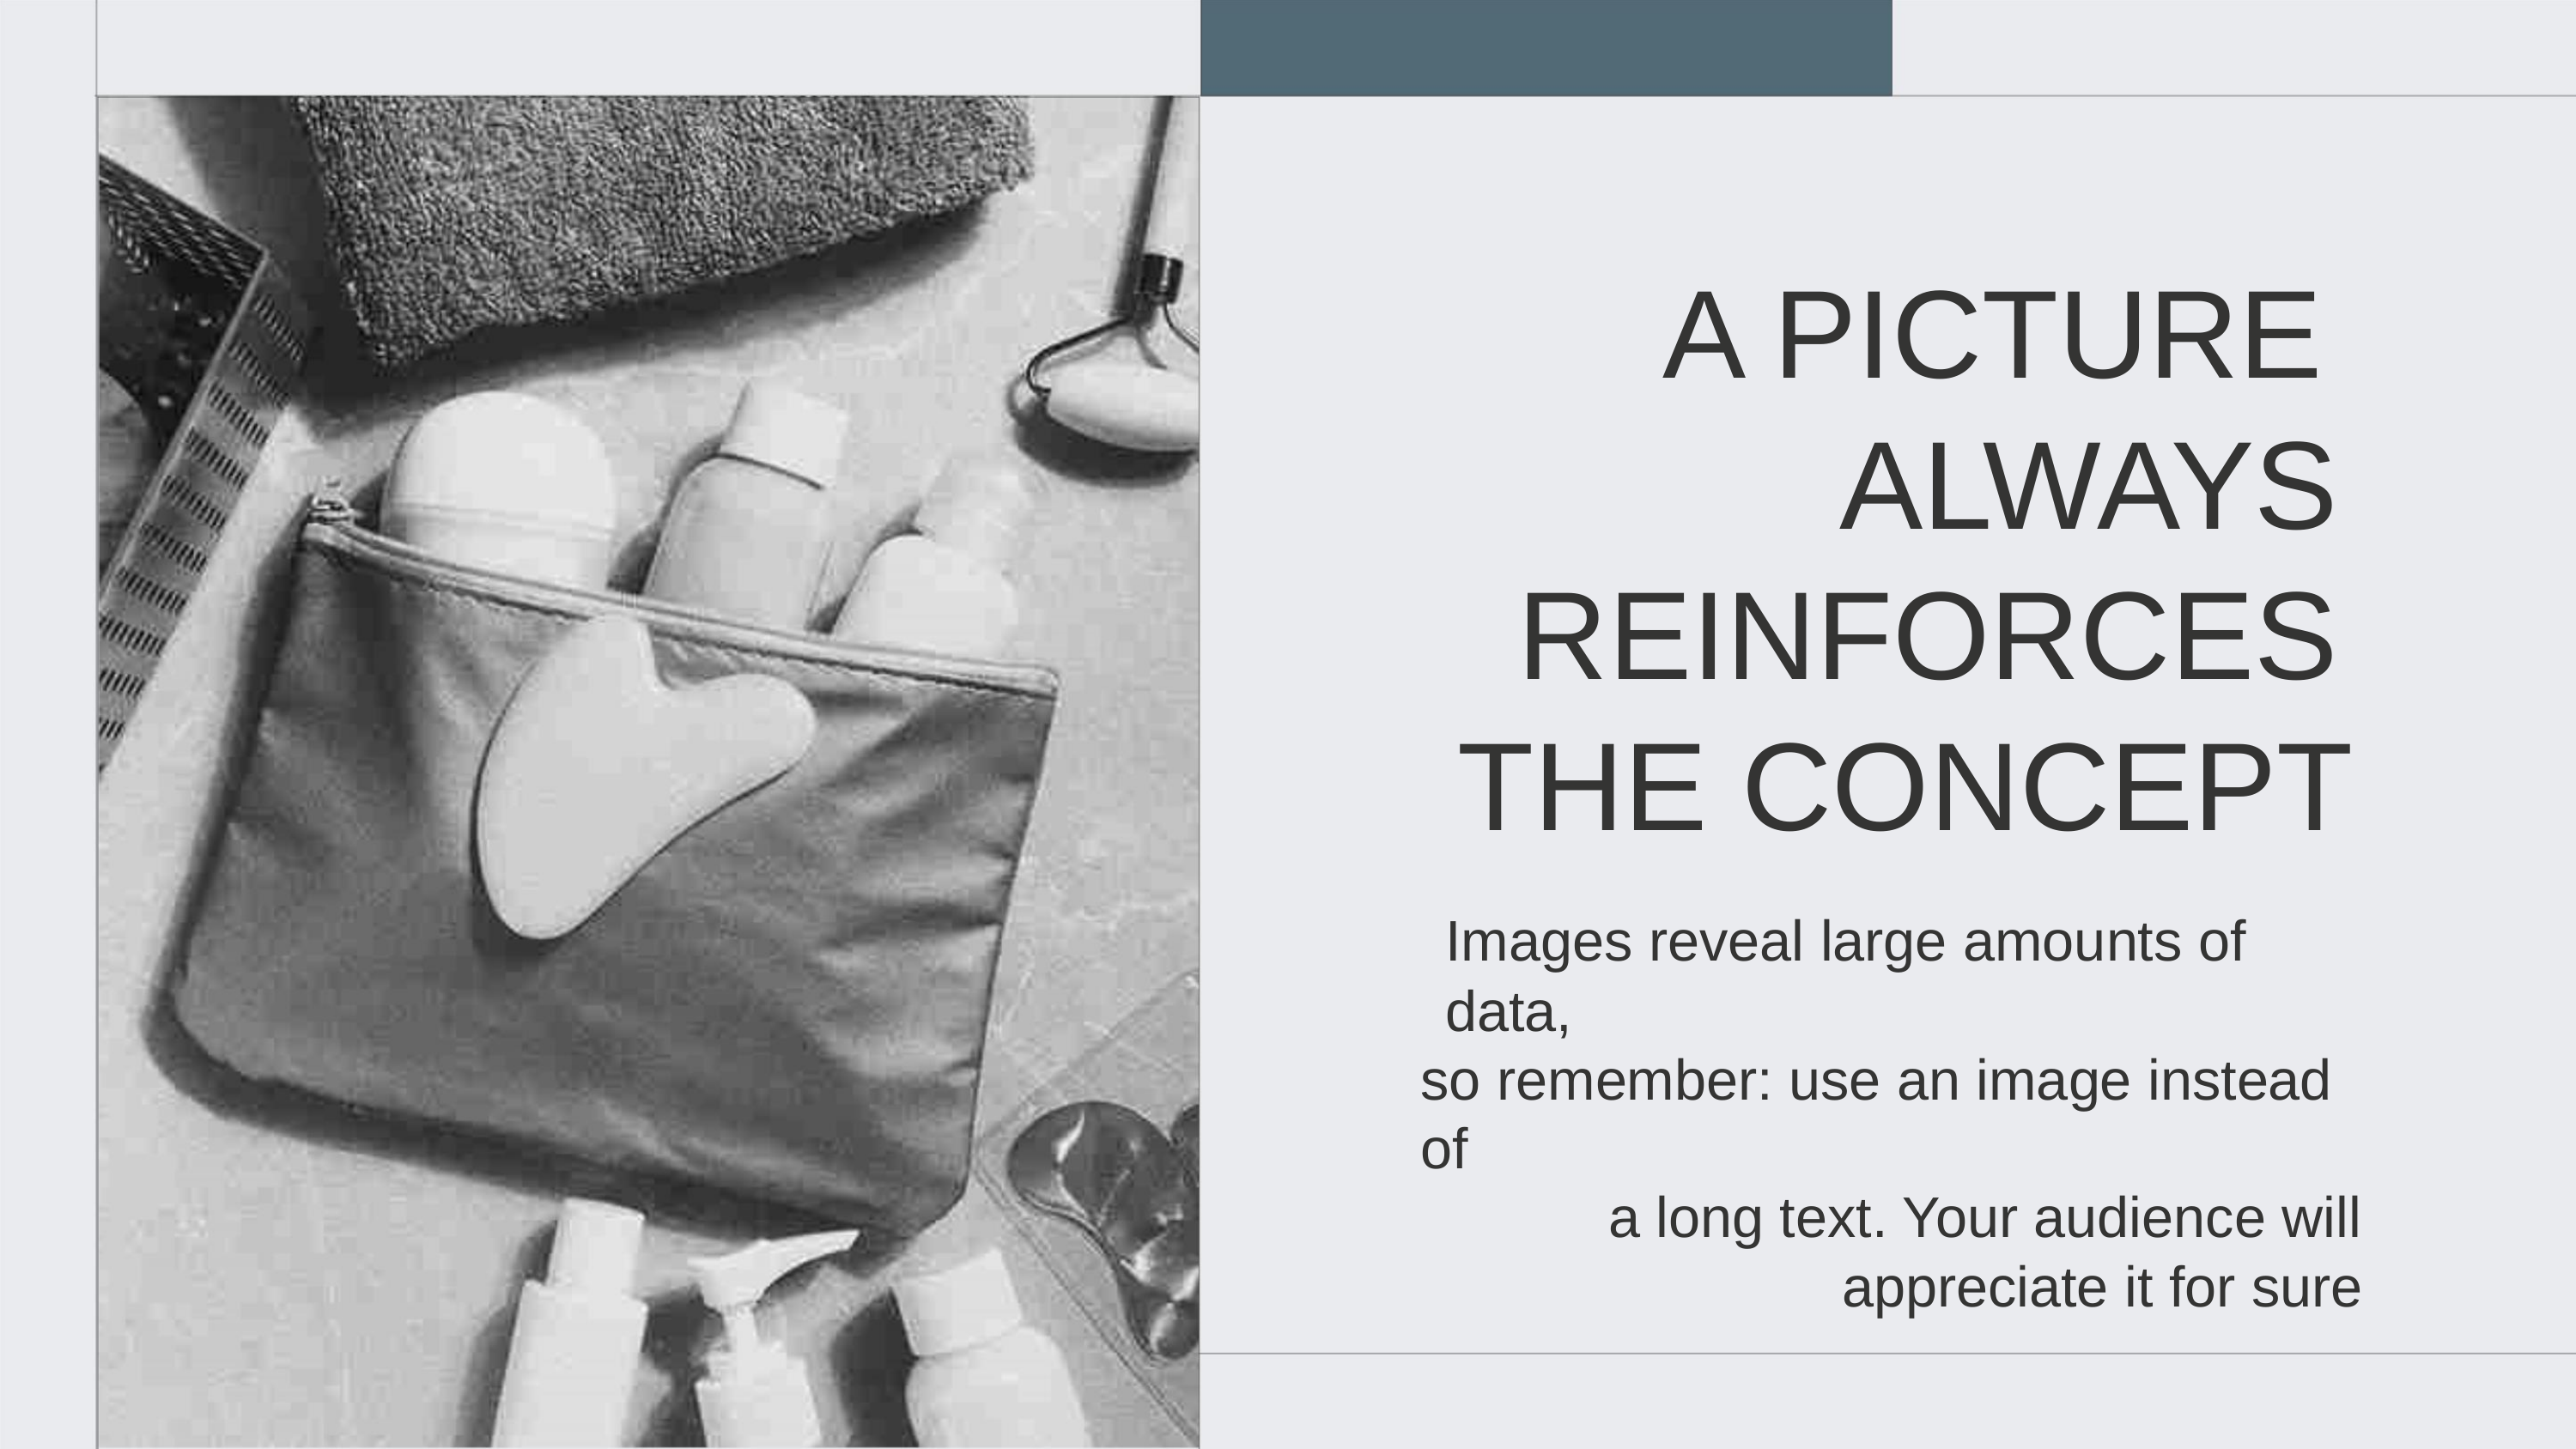

A PICTURE
ALWAYS
REINFORCES
THE CONCEPT
Images reveal large amounts of data,
so remember: use an image instead of
a long text. Your audience will
appreciate it for sure